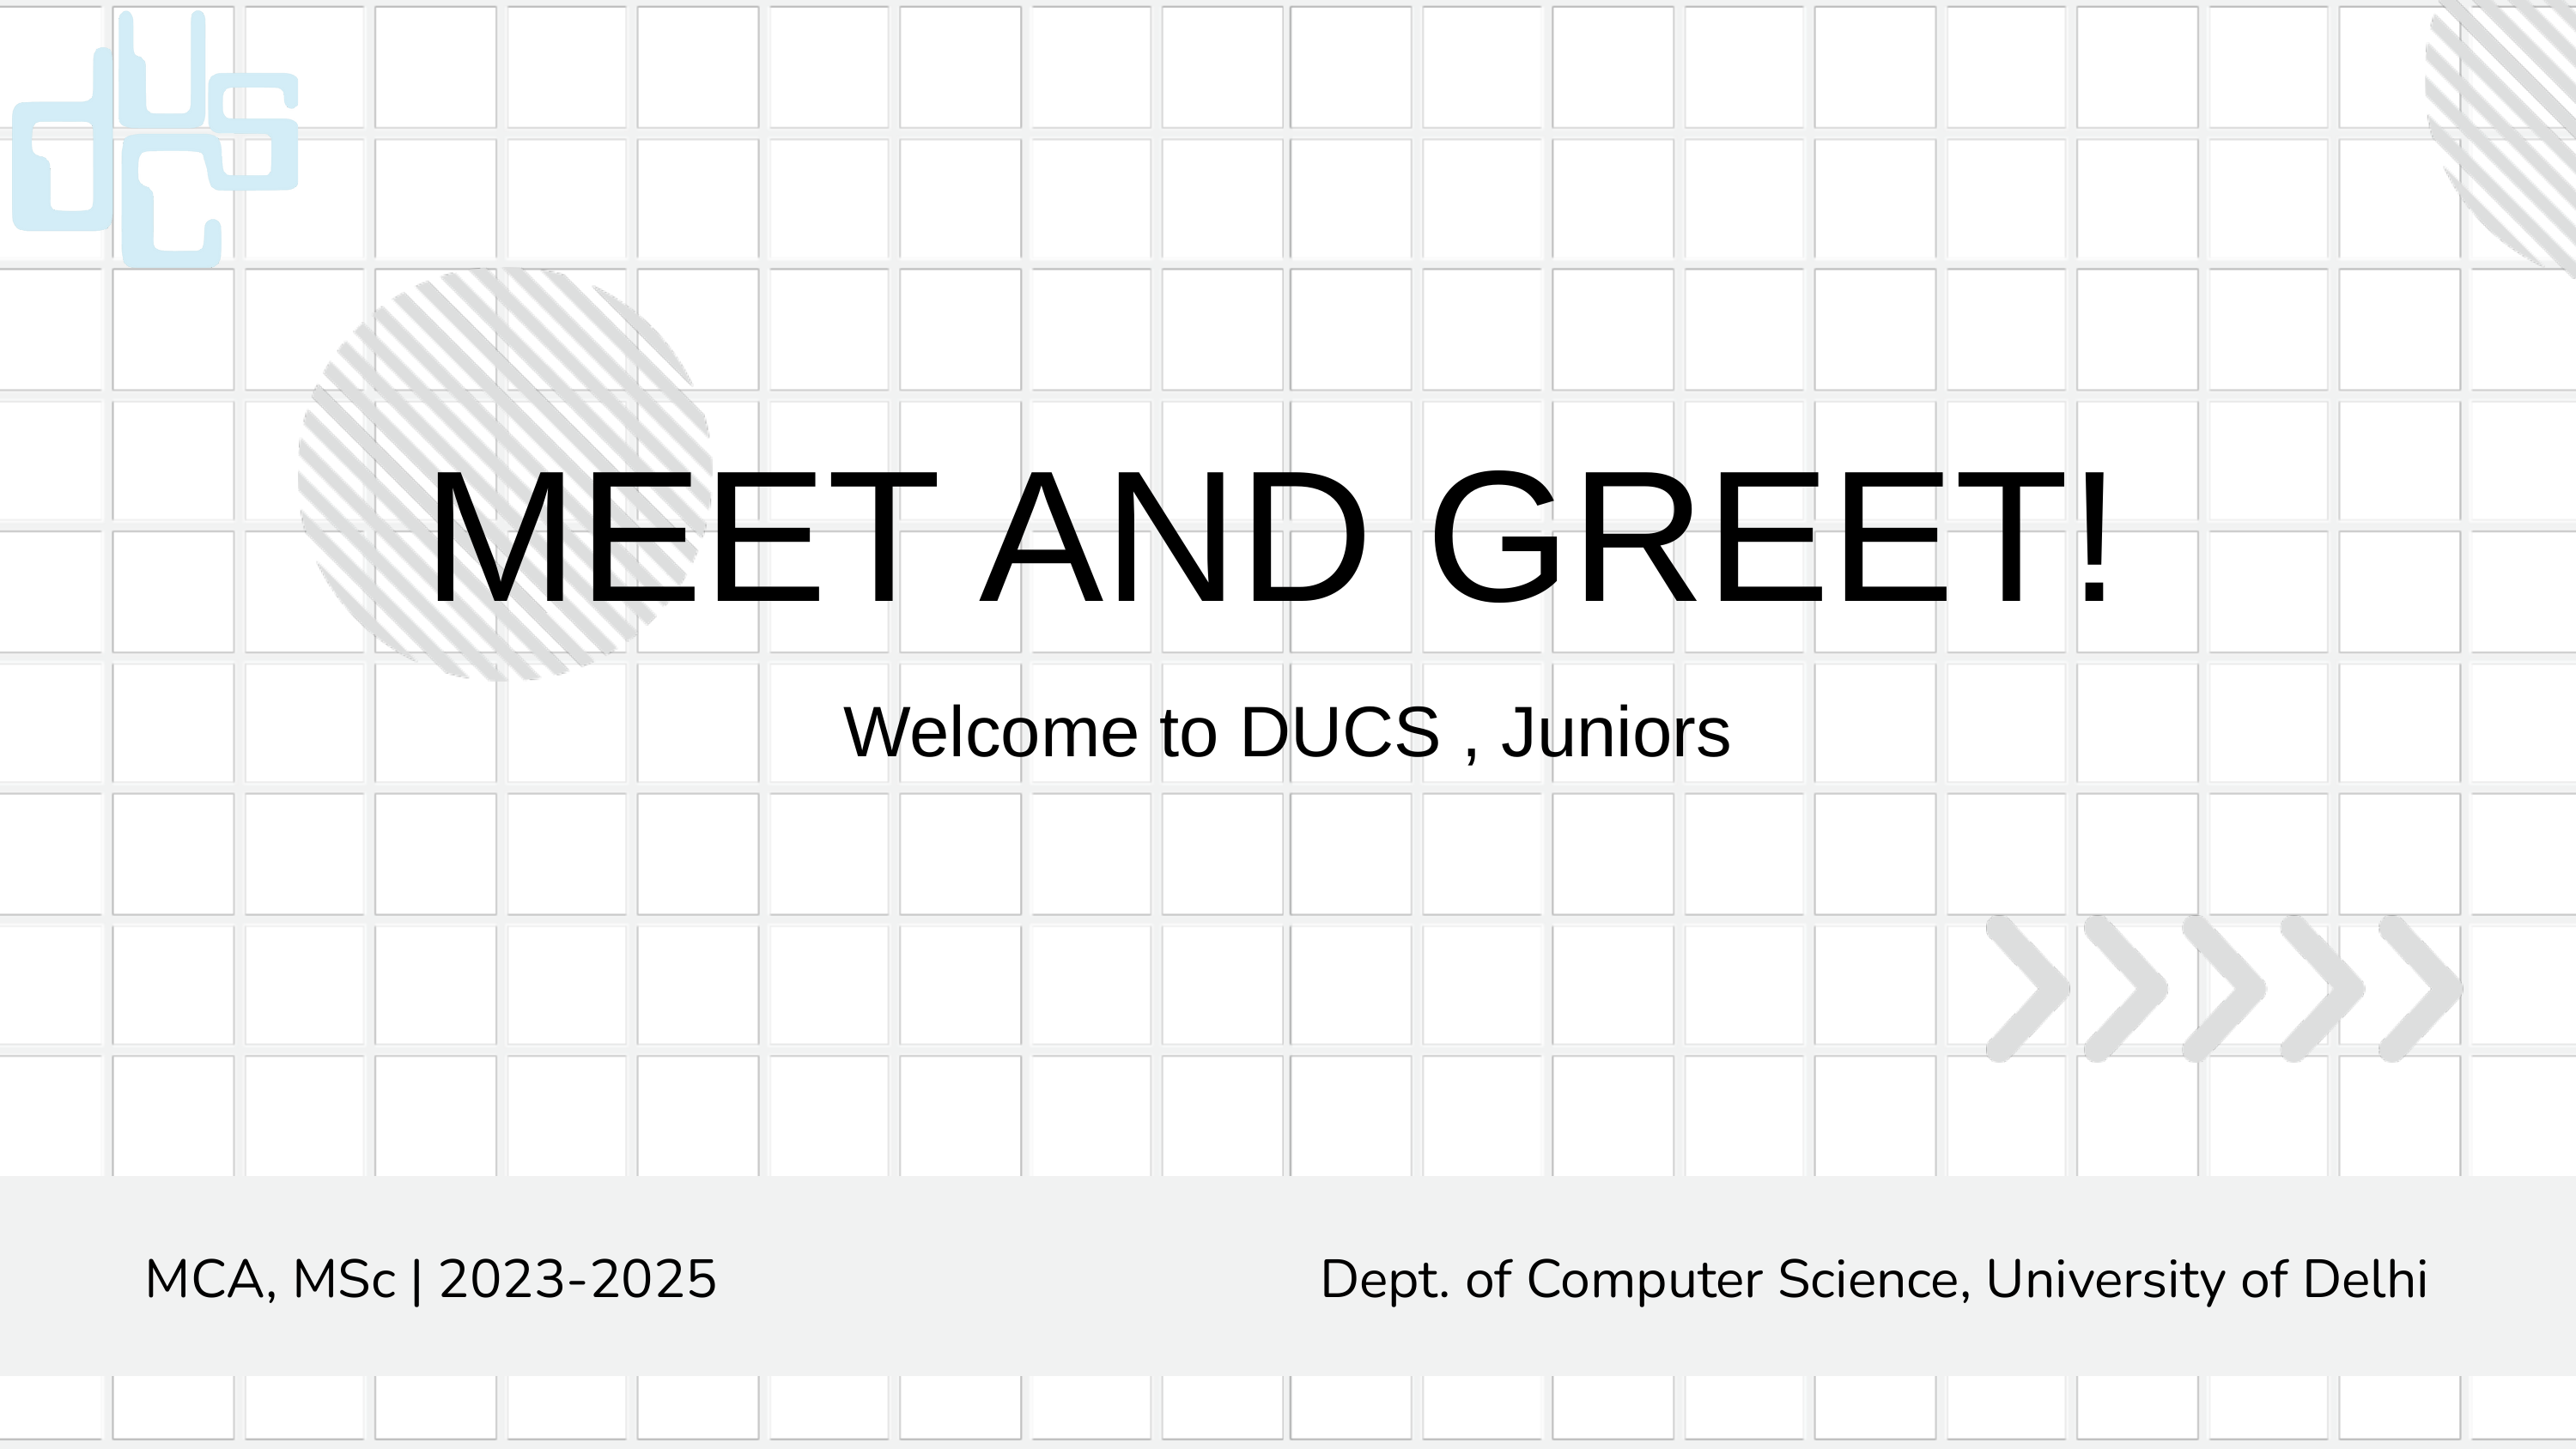

MEET AND GREET!
Welcome to DUCS , Juniors

MCA, MSc | 2023-2025
Dept. of Computer Science, University of Delhi